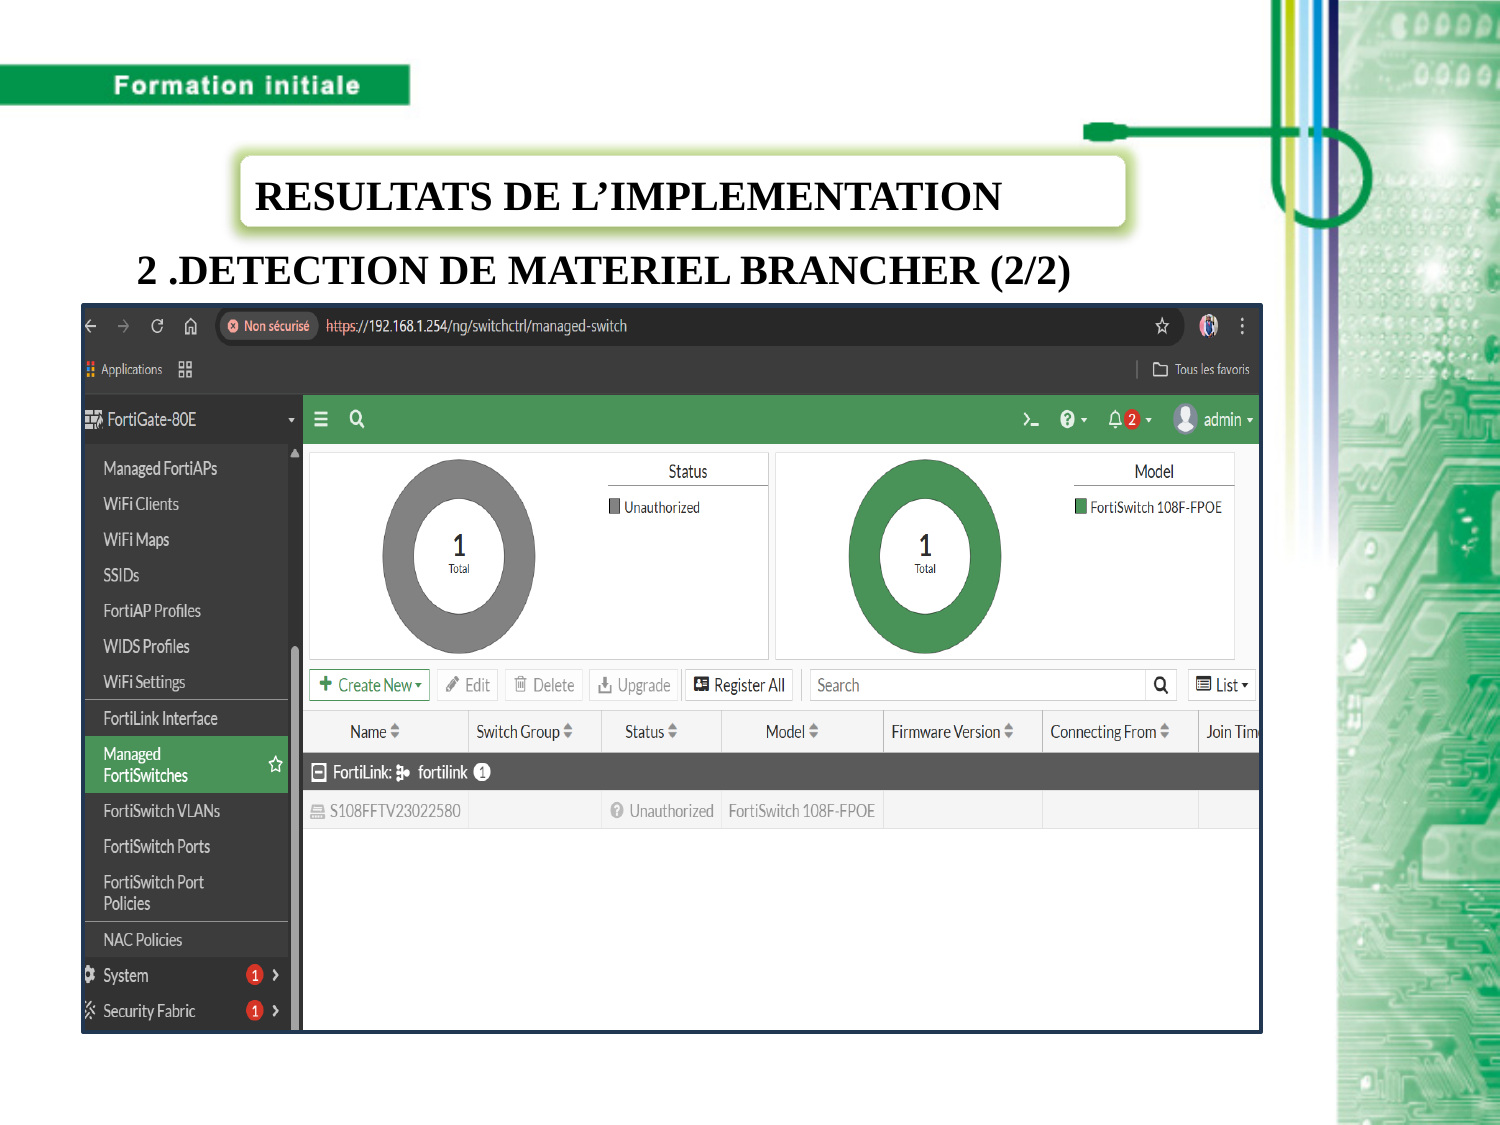

RESULTATS DE L’IMPLEMENTATION
2 .DETECTION DE MATERIEL BRANCHER (2/2)